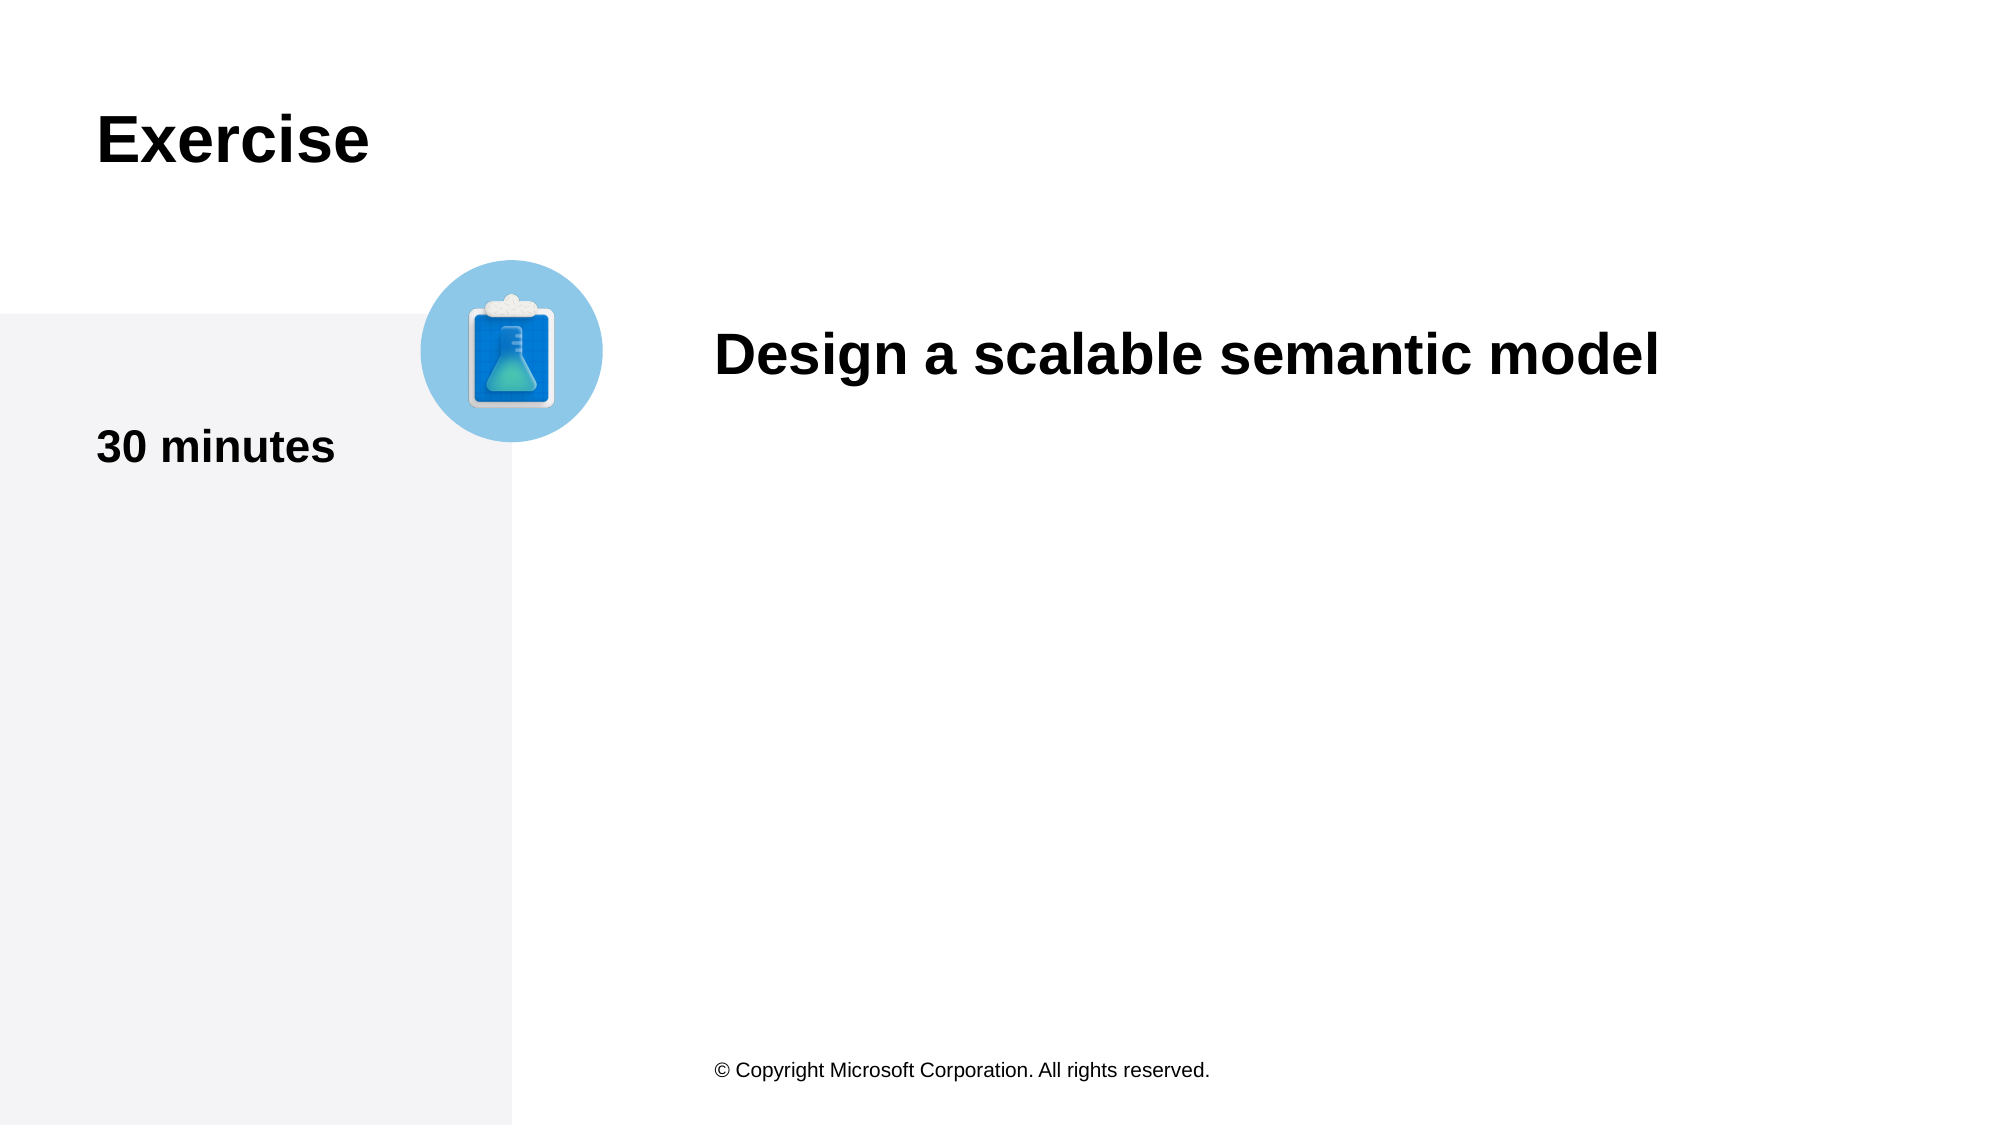

# Exercise
Design a scalable semantic model
30 minutes